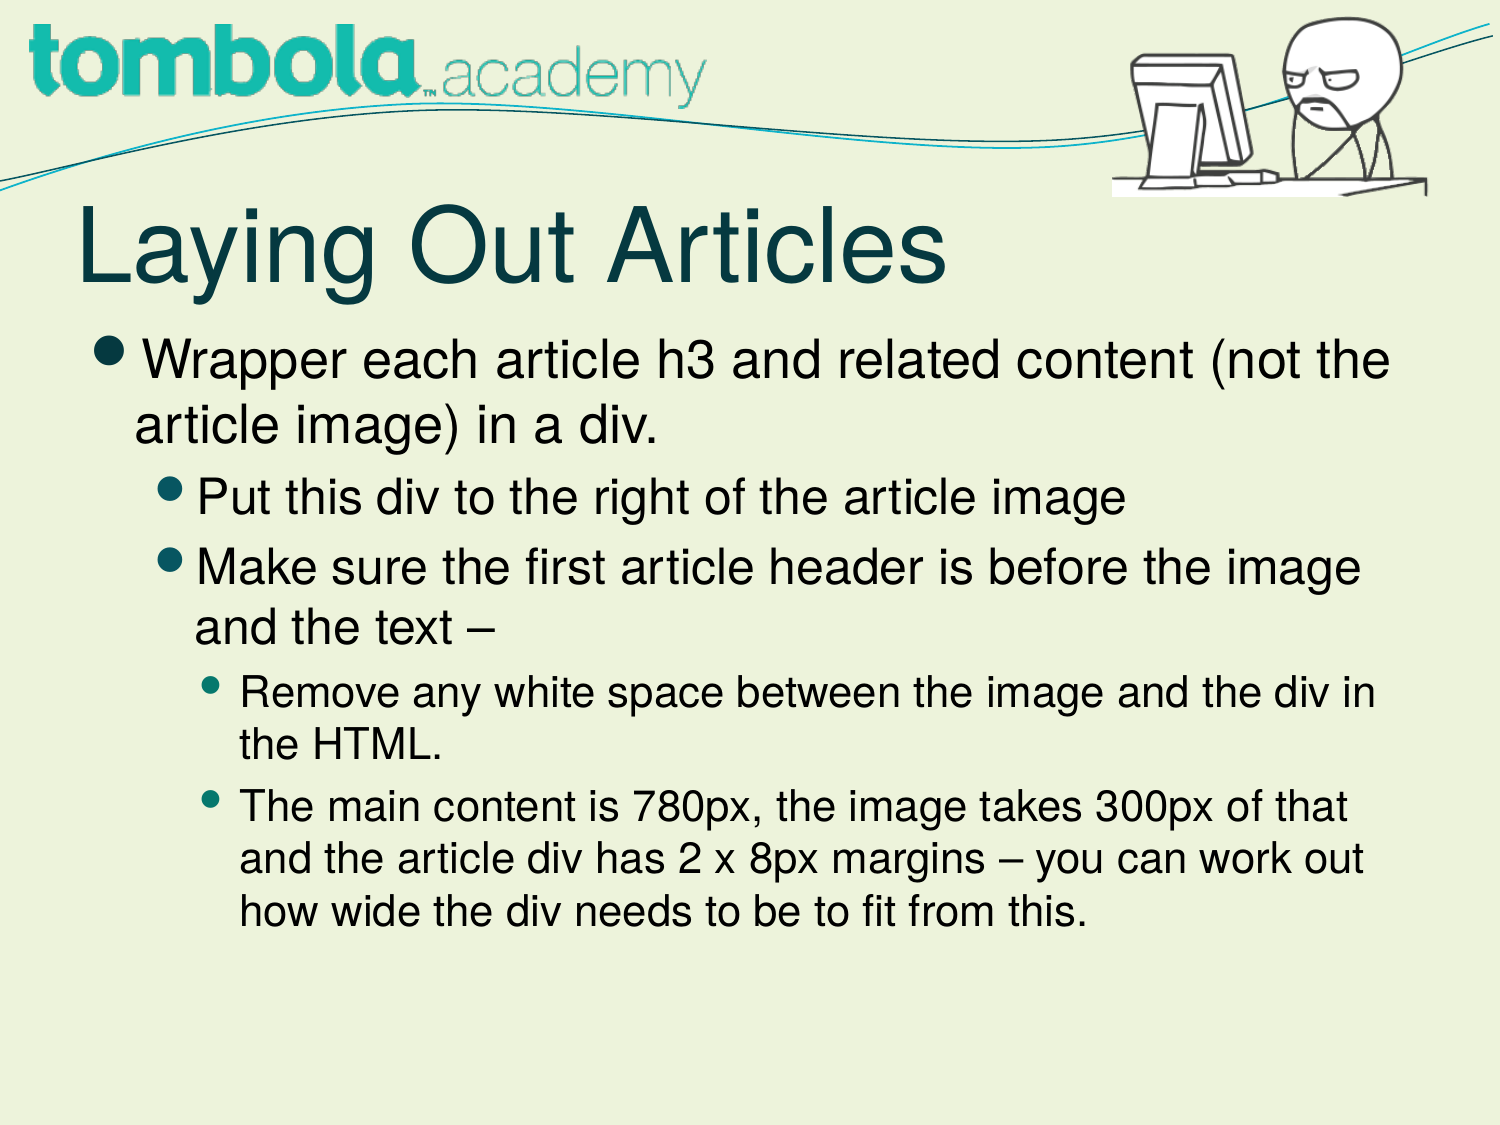

# Laying Out Articles
Wrapper each article h3 and related content (not the article image) in a div.
Put this div to the right of the article image
Make sure the first article header is before the image and the text –
Remove any white space between the image and the div in the HTML.
The main content is 780px, the image takes 300px of that and the article div has 2 x 8px margins – you can work out how wide the div needs to be to fit from this.